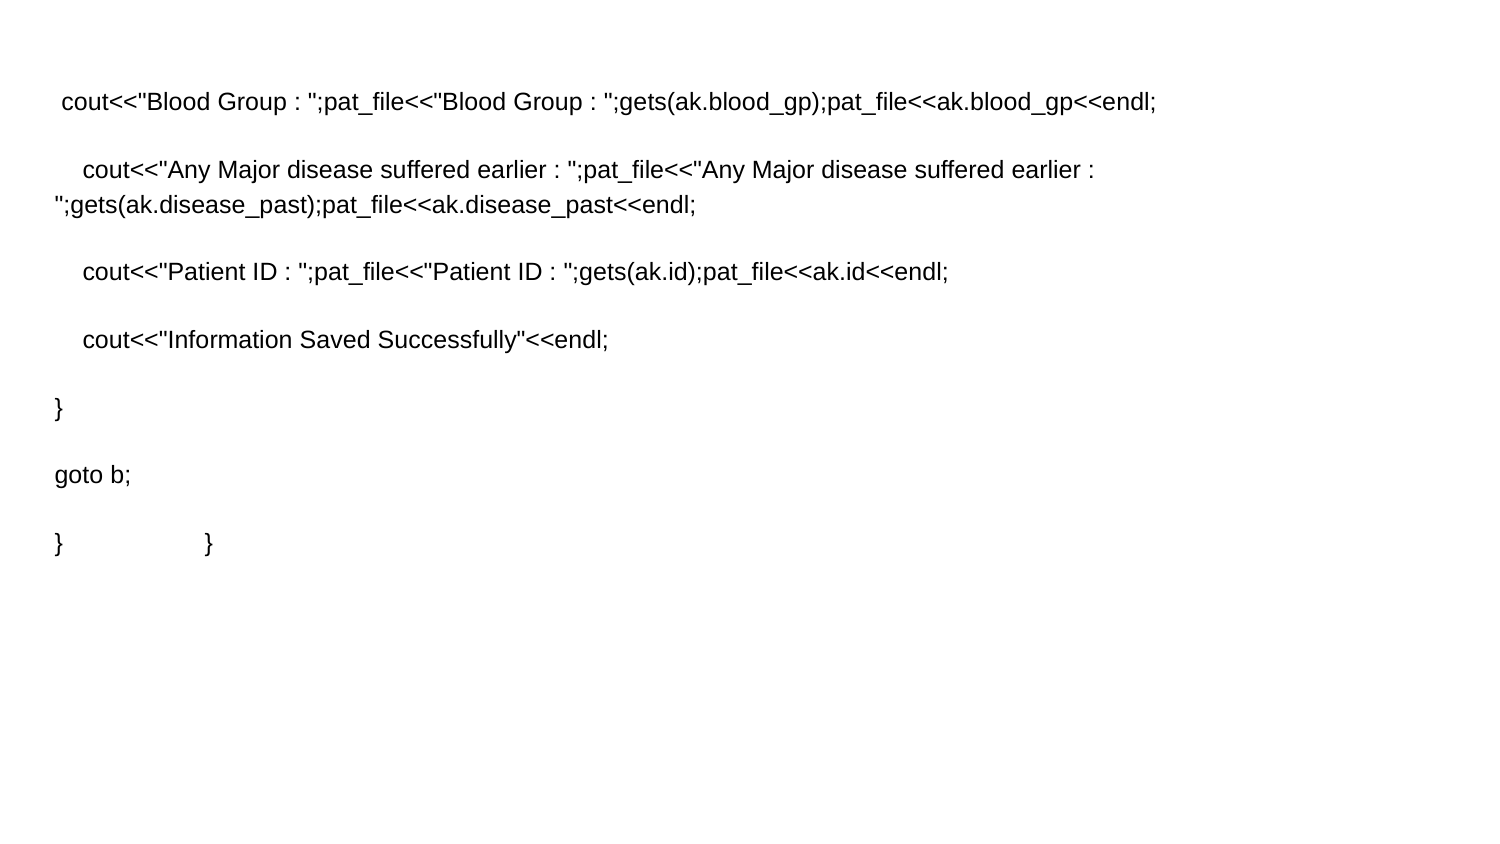

cout<<"Blood Group : ";pat_file<<"Blood Group : ";gets(ak.blood_gp);pat_file<<ak.blood_gp<<endl;
    cout<<"Any Major disease suffered earlier : ";pat_file<<"Any Major disease suffered earlier : ";gets(ak.disease_past);pat_file<<ak.disease_past<<endl;
    cout<<"Patient ID : ";pat_file<<"Patient ID : ";gets(ak.id);pat_file<<ak.id<<endl;
    cout<<"Information Saved Successfully"<<endl;
}
goto b;
}	}